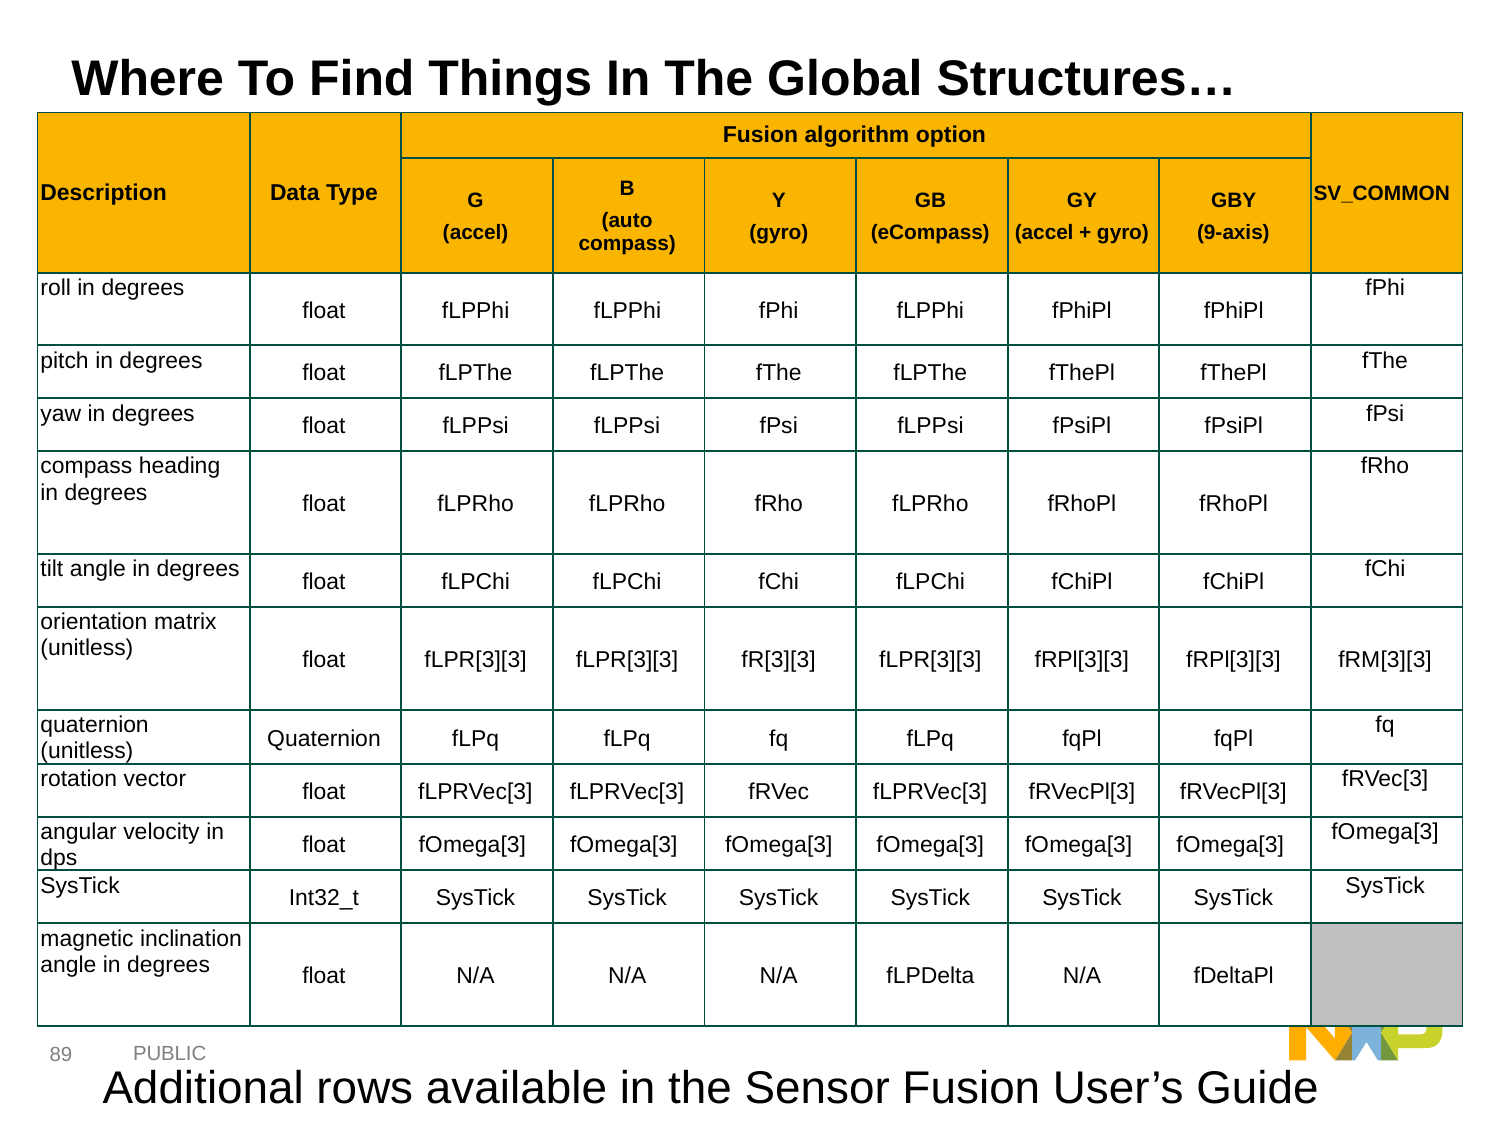

Where To Find Things In The Global Structures…
| Description | Data Type | Fusion algorithm option |  |  |  |  |  | SV\_COMMON |
| --- | --- | --- | --- | --- | --- | --- | --- | --- |
|  |  | G (accel) | B (auto compass) | Y (gyro) | GB (eCompass) | GY (accel + gyro) | GBY (9-axis) |  |
| roll in degrees | float | fLPPhi | fLPPhi | fPhi | fLPPhi | fPhiPl | fPhiPl | fPhi |
| pitch in degrees | float | fLPThe | fLPThe | fThe | fLPThe | fThePl | fThePl | fThe |
| yaw in degrees | float | fLPPsi | fLPPsi | fPsi | fLPPsi | fPsiPl | fPsiPl | fPsi |
| compass heading in degrees | float | fLPRho | fLPRho | fRho | fLPRho | fRhoPl | fRhoPl | fRho |
| tilt angle in degrees | float | fLPChi | fLPChi | fChi | fLPChi | fChiPl | fChiPl | fChi |
| orientation matrix (unitless) | float | fLPR[3][3] | fLPR[3][3] | fR[3][3] | fLPR[3][3] | fRPl[3][3] | fRPl[3][3] | fRM[3][3] |
| quaternion (unitless) | Quaternion | fLPq | fLPq | fq | fLPq | fqPl | fqPl | fq |
| rotation vector | float | fLPRVec[3] | fLPRVec[3] | fRVec | fLPRVec[3] | fRVecPl[3] | fRVecPl[3] | fRVec[3] |
| angular velocity in dps | float | fOmega[3] | fOmega[3] | fOmega[3] | fOmega[3] | fOmega[3] | fOmega[3] | fOmega[3] |
| SysTick | Int32\_t | SysTick | SysTick | SysTick | SysTick | SysTick | SysTick | SysTick |
| magnetic inclination angle in degrees | float | N/A | N/A | N/A | fLPDelta | N/A | fDeltaPl |  |
Additional rows available in the Sensor Fusion User’s Guide